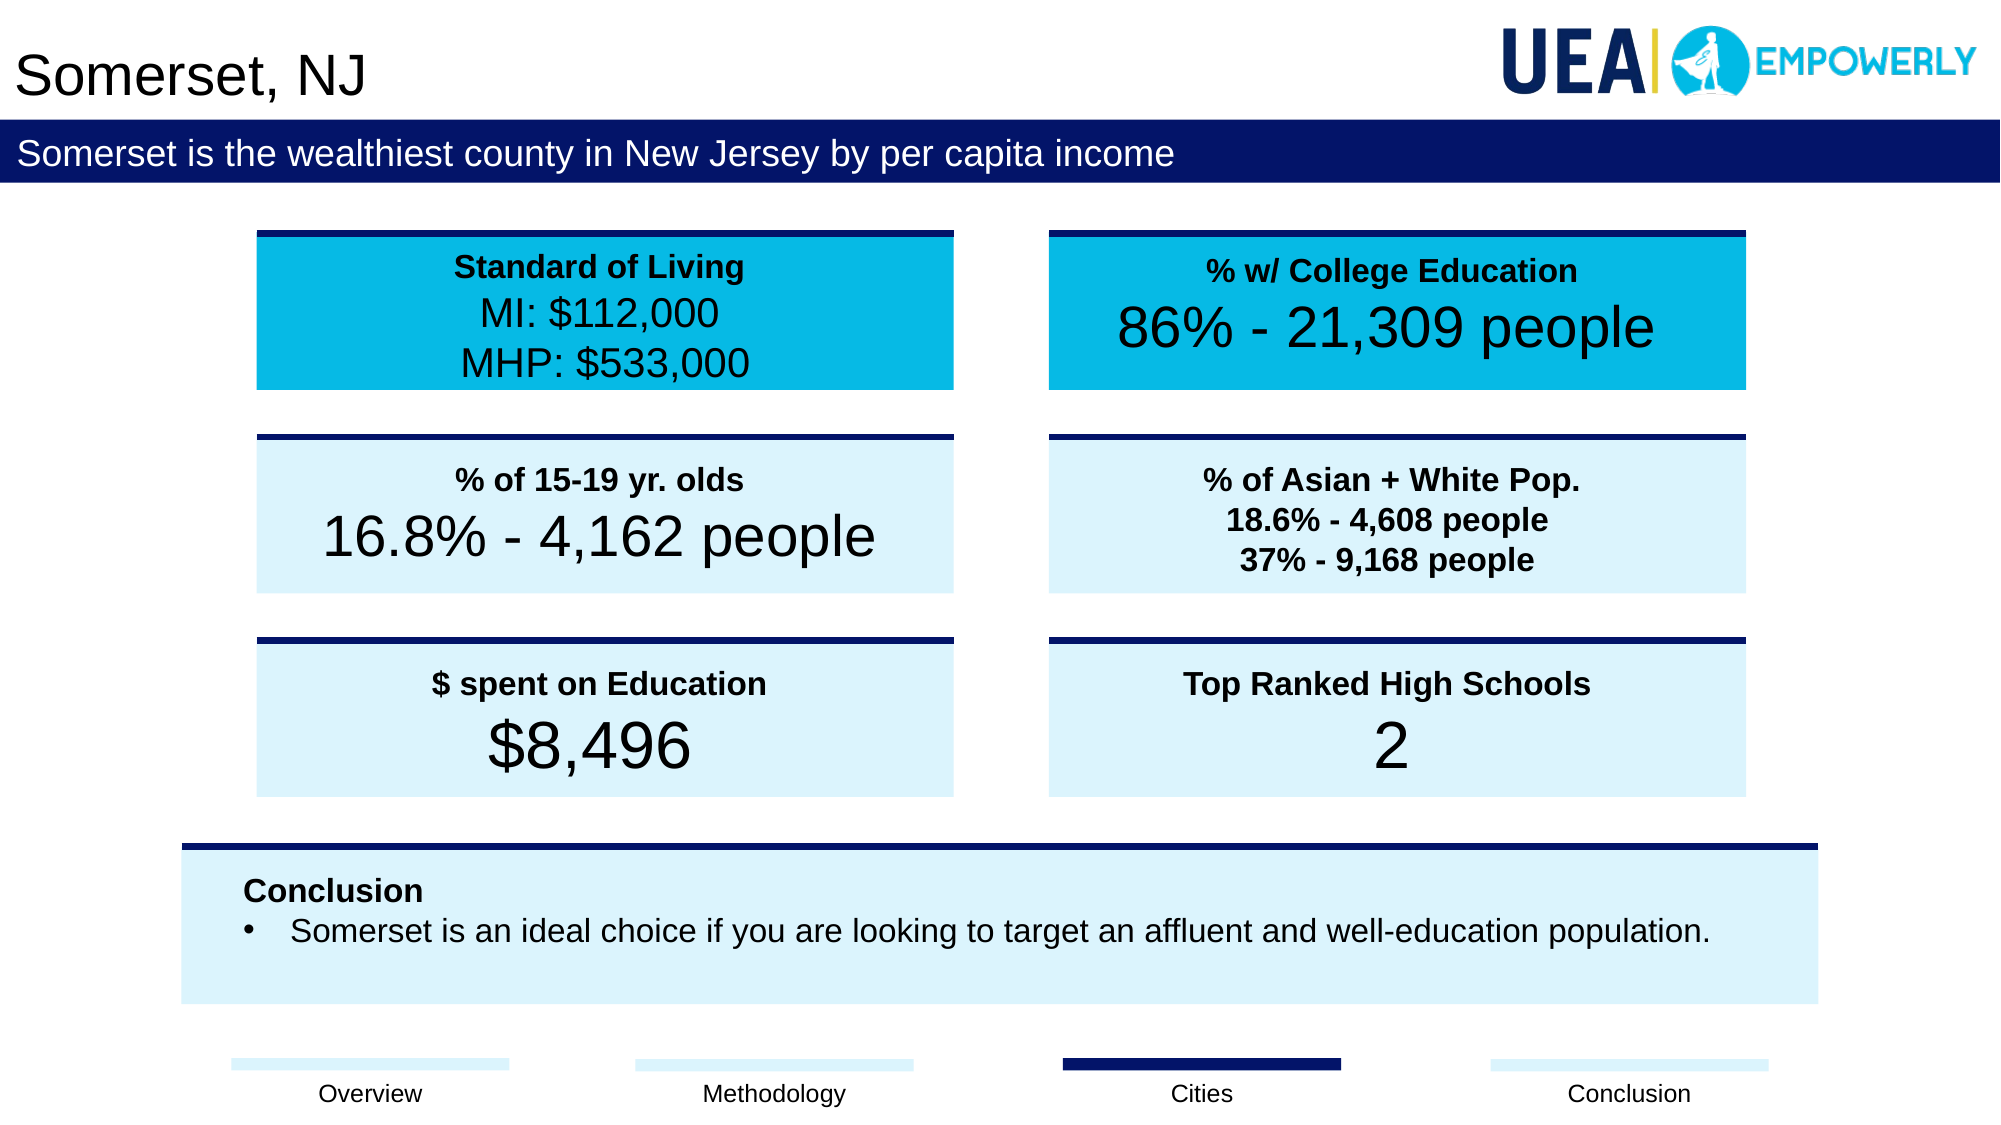

Somerset, NJ
Somerset is the wealthiest county in New Jersey by per capita income

Standard of Living
MI: $112,000
 MHP: $533,000

% of 15-19 yr. olds
16.8% - 4,162 people
% of Asian + White Pop.
18.6% - 4,608 people
37% - 9,168 people

$ spent on Education
$8,496
Top Ranked High Schools
2
% w/ College Education
86% - 21,309 people

Conclusion
Somerset is an ideal choice if you are looking to target an affluent and well-education population.